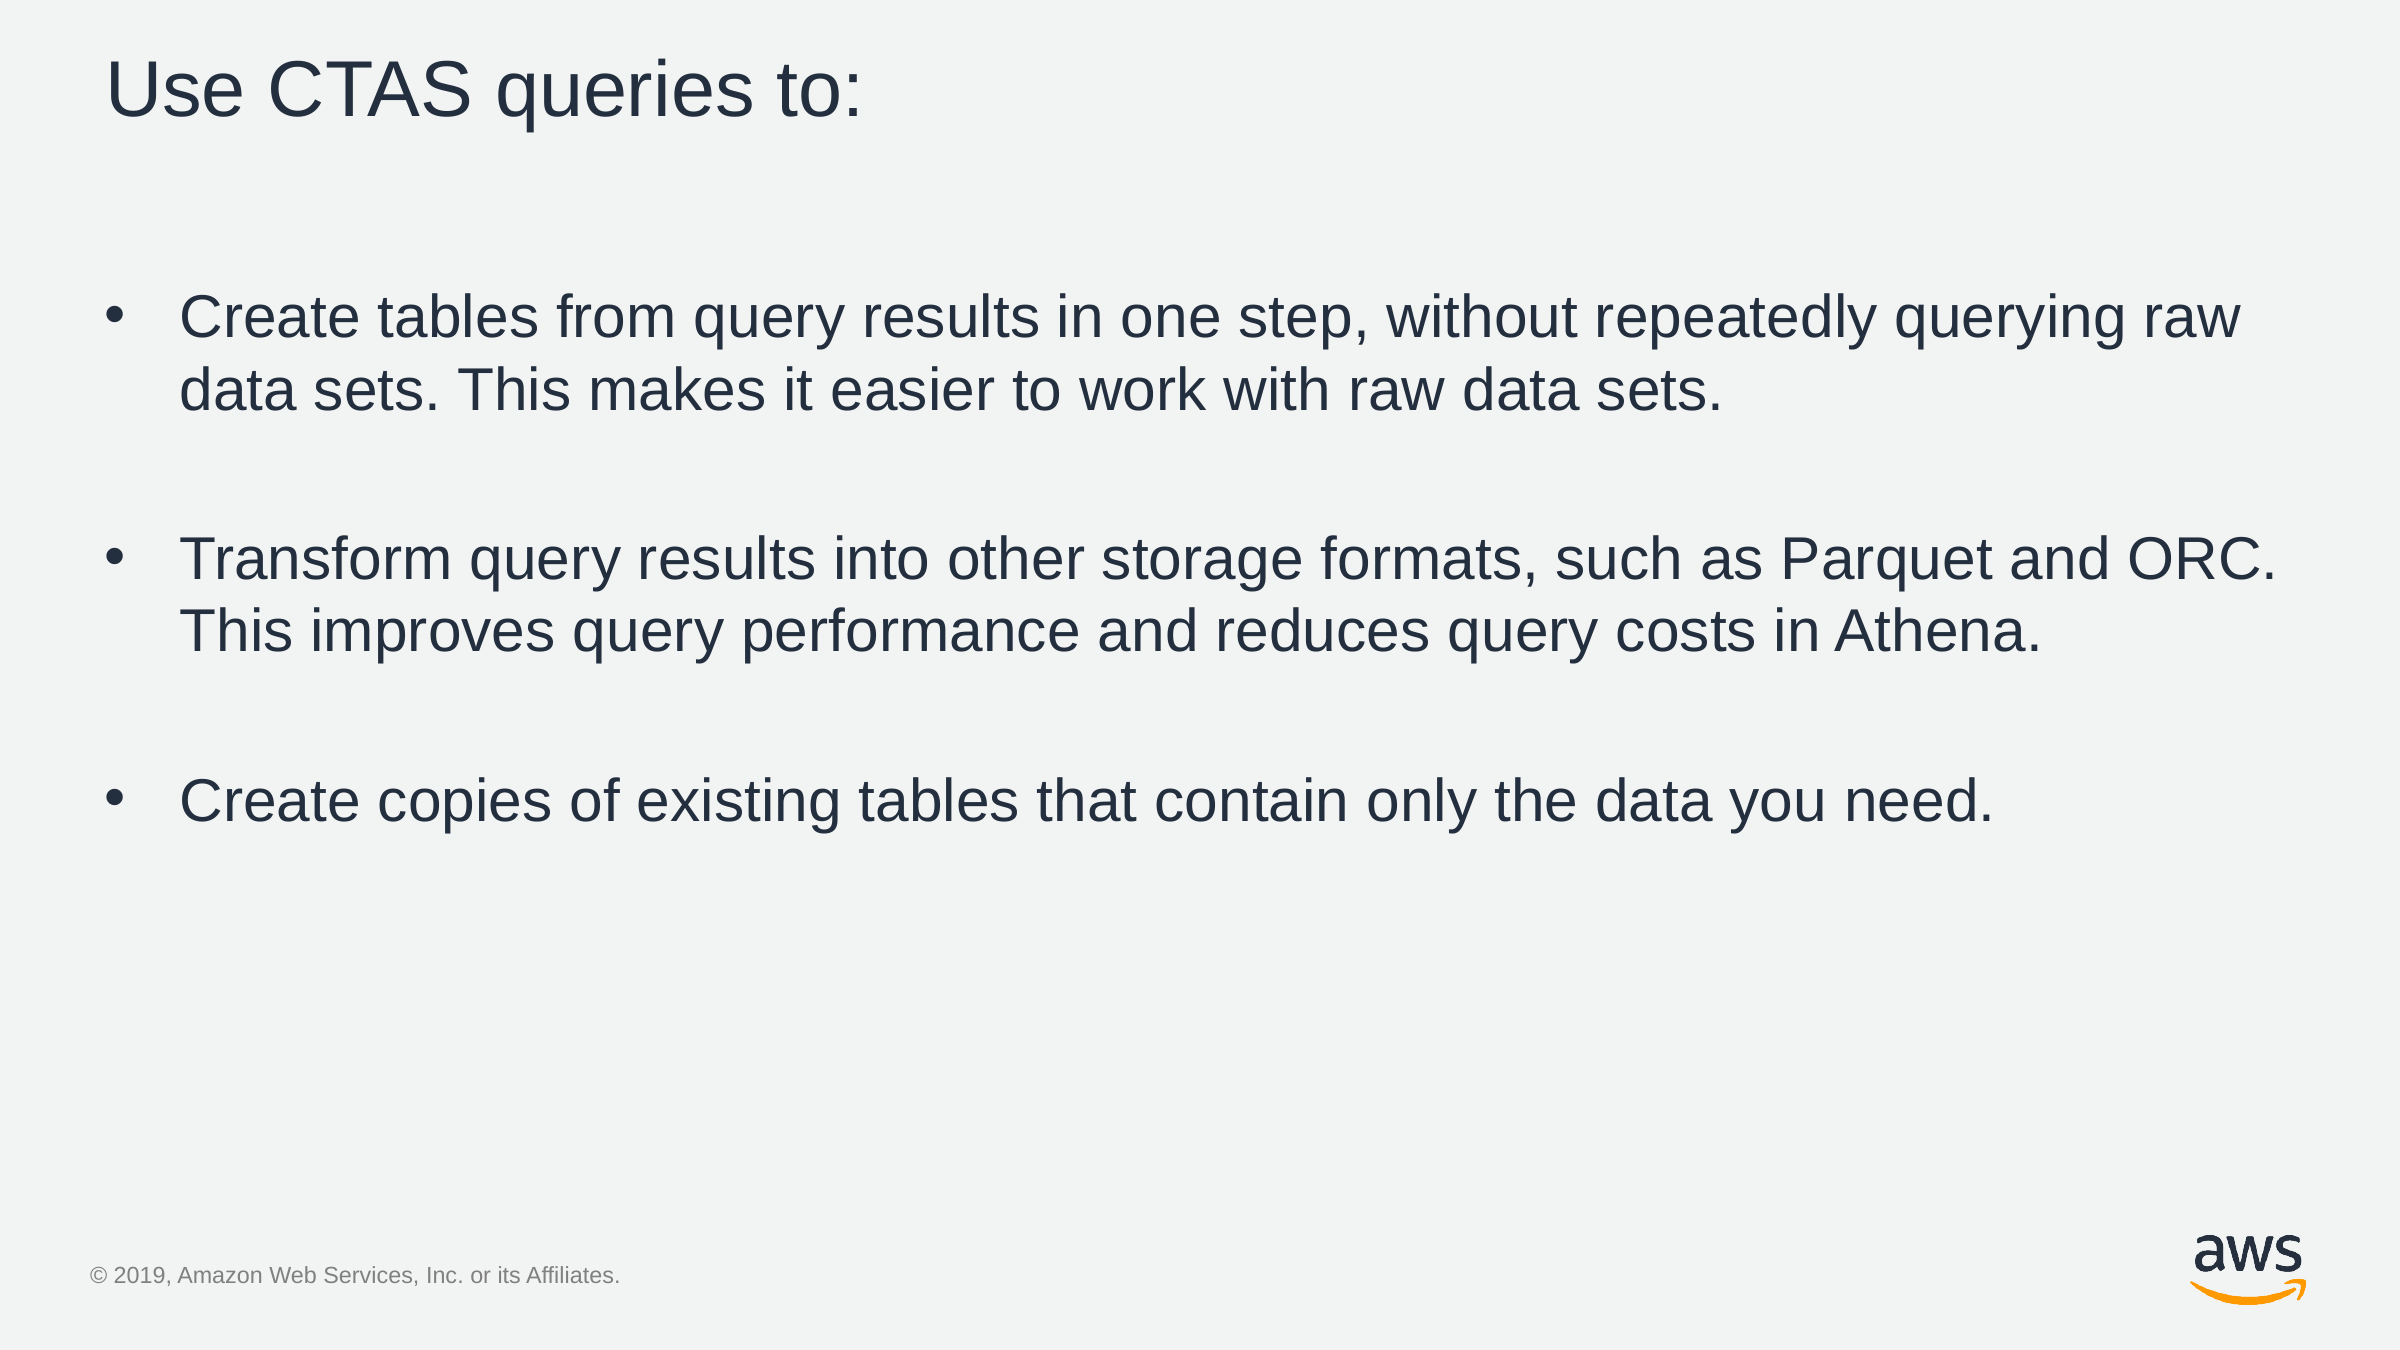

# Use CTAS queries to:
Create tables from query results in one step, without repeatedly querying raw data sets. This makes it easier to work with raw data sets.

Transform query results into other storage formats, such as Parquet and ORC. This improves query performance and reduces query costs in Athena.

Create copies of existing tables that contain only the data you need.